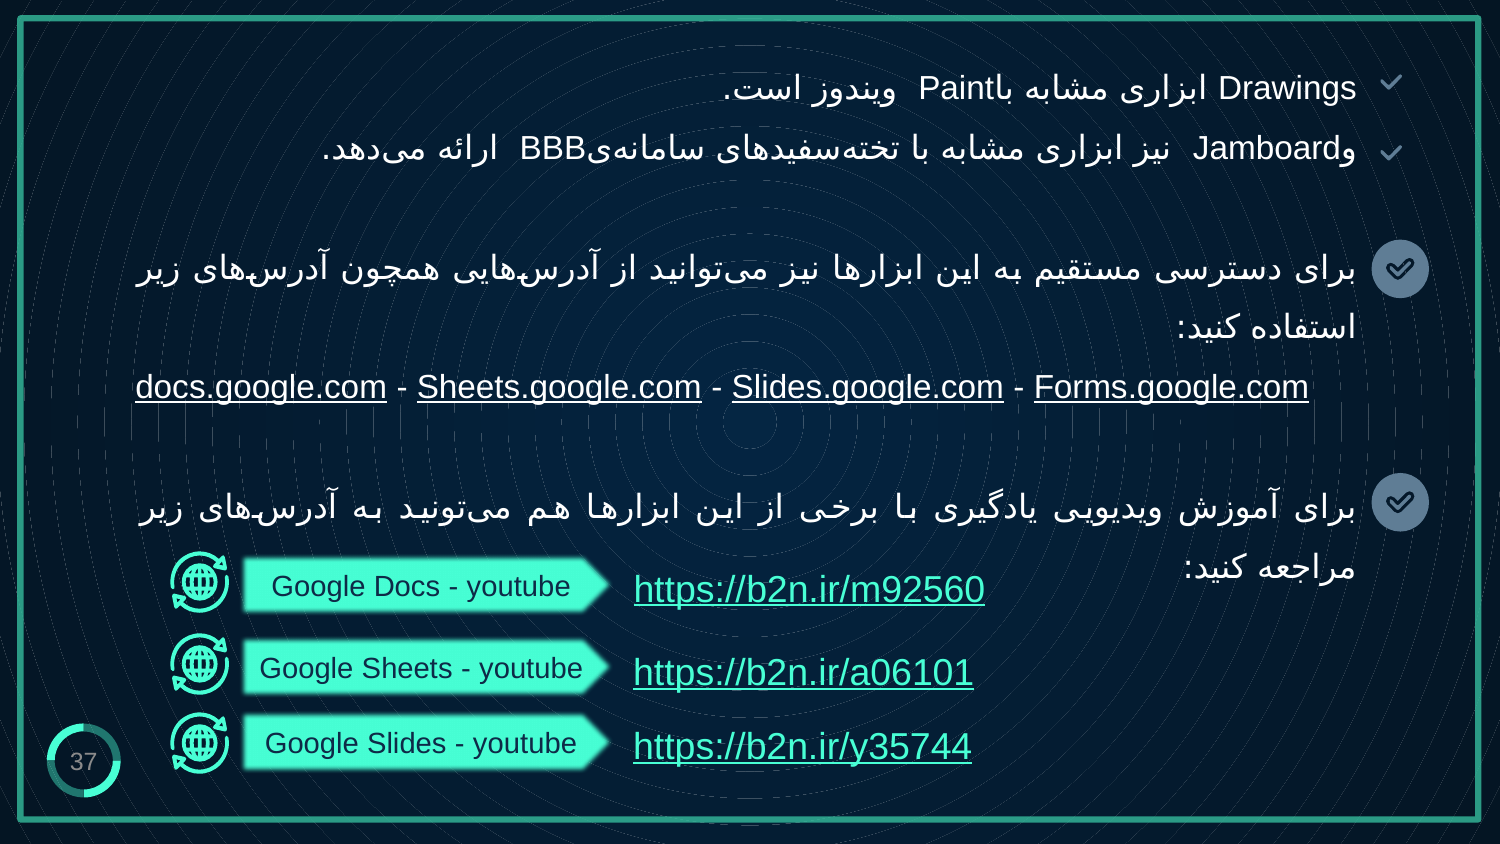

Drawings ابزاری مشابه باPaint  ویندوز است.
وJamboard  نیز ابزاری مشابه با تخته‌سفیدهای سامانه‌یBBB  ارائه می‌‌دهد.

برای دسترسی مستقیم به این ابزارها نیز می‌توانید از آدرس‌هایی همچون آدرس‌های زیر استفاده کنید:
docs.google.com - Sheets.google.com - Slides.google.com - Forms.google.com

برای آموزش ویدیویی یادگیری با برخی از این ابزارها هم می‌تونید به آدرس‌های زیر مراجعه کنید:

Google Docs - youtube
https://b2n.ir/m92560

Google Sheets - youtube
https://b2n.ir/a06101

Google Slides - youtube

https://b2n.ir/y35744

37